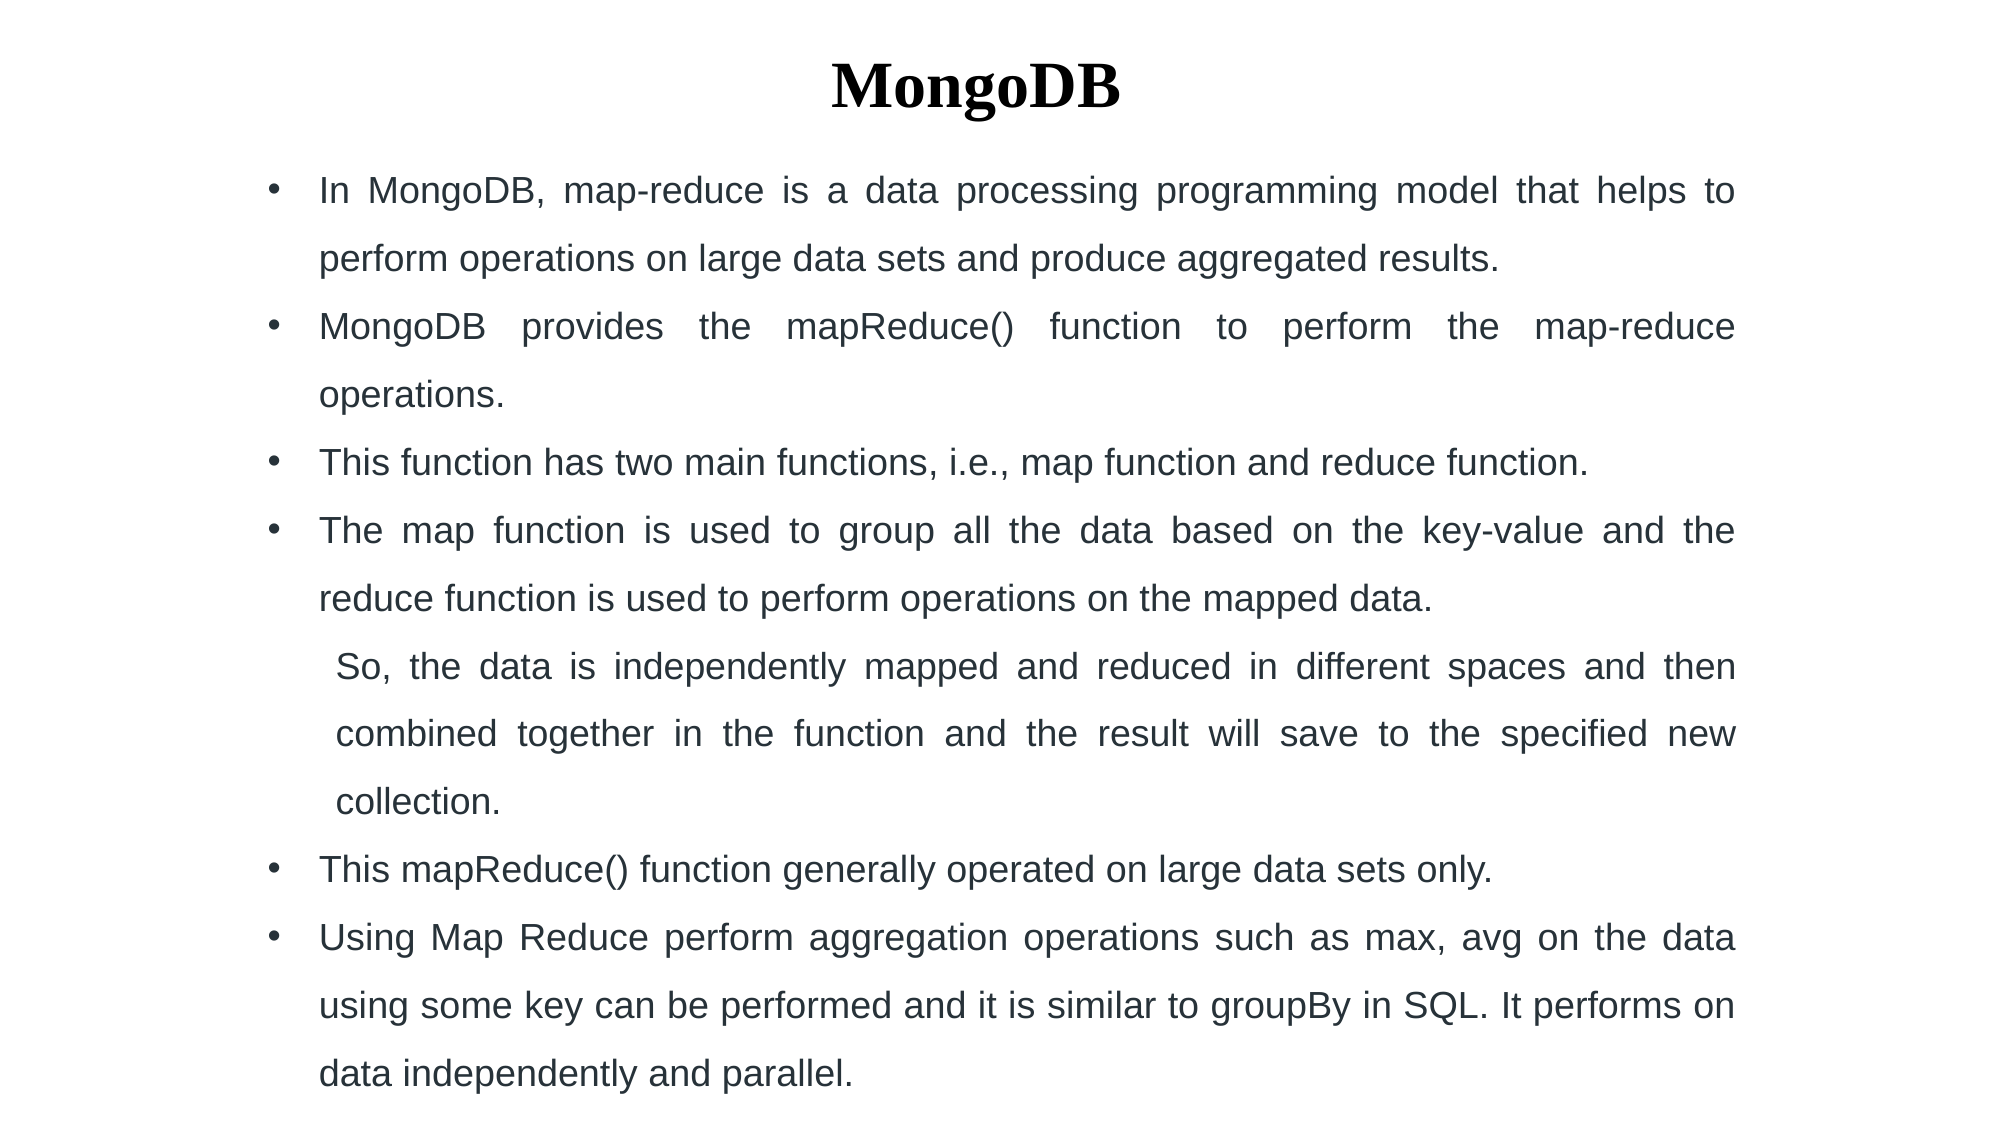

# MongoDB
In MongoDB, map-reduce is a data processing programming model that helps to perform operations on large data sets and produce aggregated results.
MongoDB provides the mapReduce() function to perform the map-reduce operations.
This function has two main functions, i.e., map function and reduce function.
The map function is used to group all the data based on the key-value and the reduce function is used to perform operations on the mapped data.
So, the data is independently mapped and reduced in different spaces and then combined together in the function and the result will save to the specified new collection.
This mapReduce() function generally operated on large data sets only.
Using Map Reduce perform aggregation operations such as max, avg on the data using some key can be performed and it is similar to groupBy in SQL. It performs on data independently and parallel.